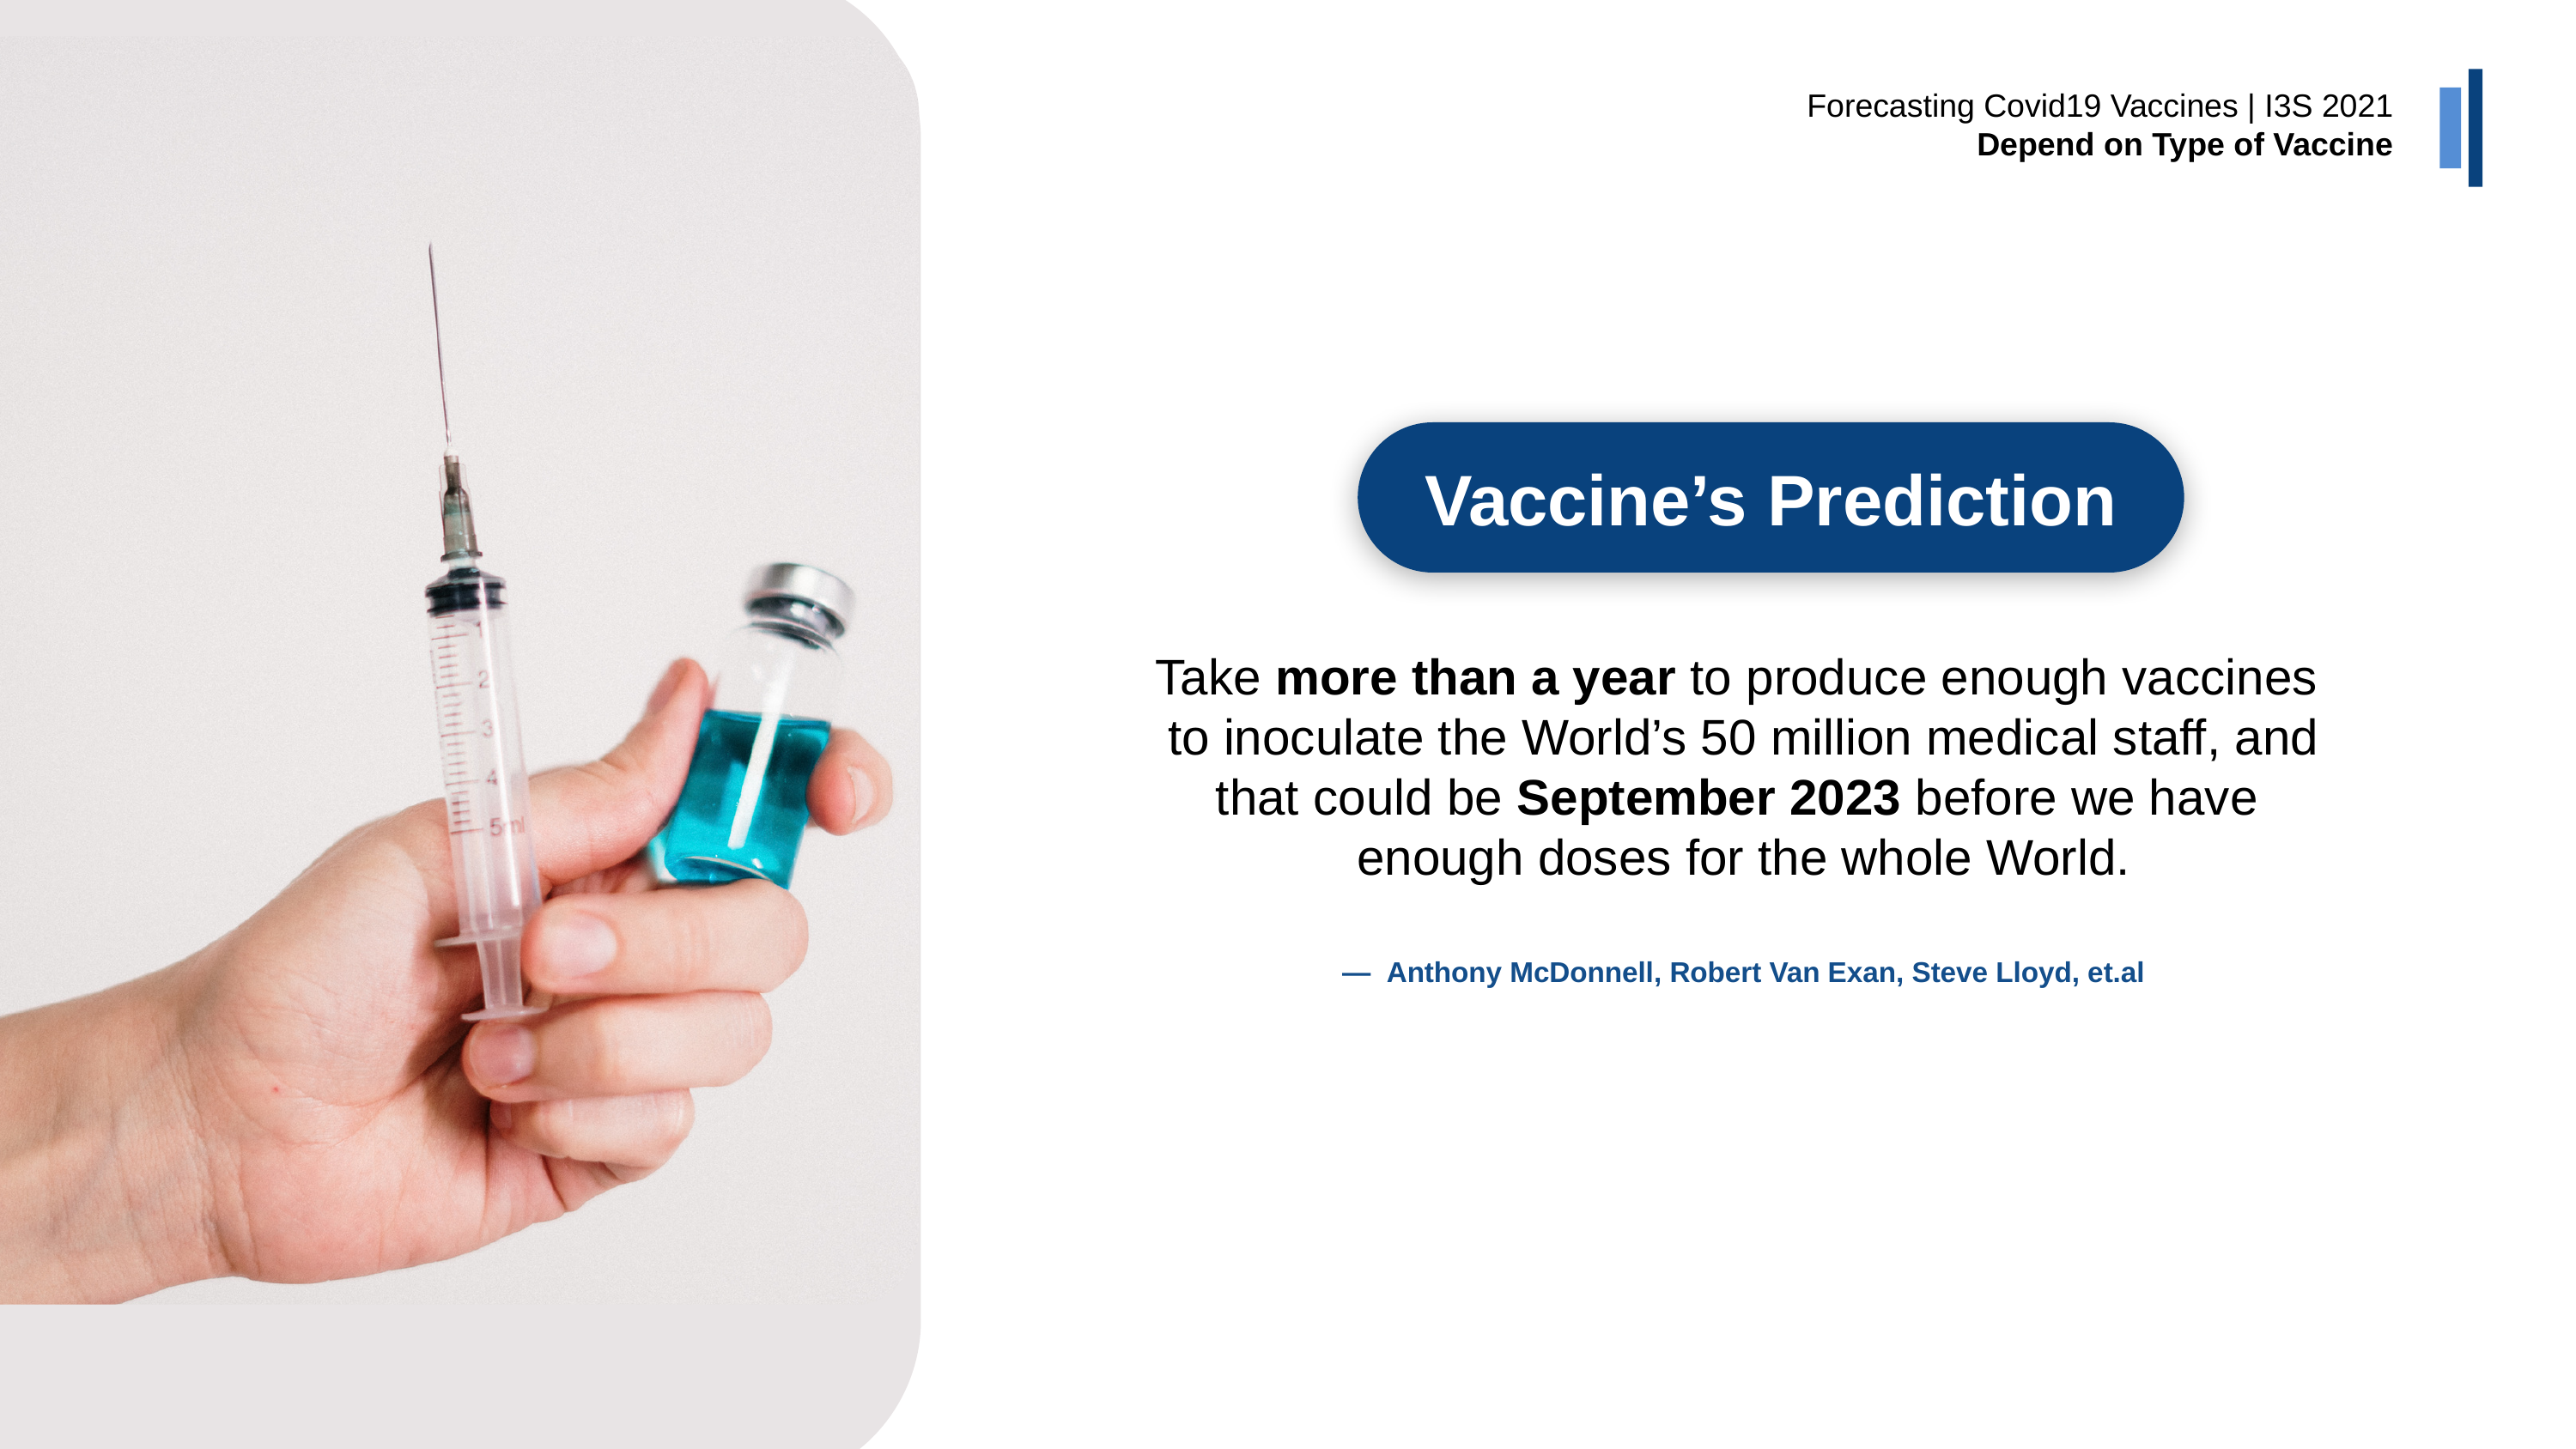

Forecasting Covid19 Vaccines | I3S 2021
Depend on Type of Vaccine

Vaccine’s Prediction
Take more than a year to produce enough vaccines
to inoculate the World’s 50 million medical staff, and
that could be September 2023 before we have
enough doses for the whole World.
—  Anthony McDonnell, Robert Van Exan, Steve Lloyd, et.al